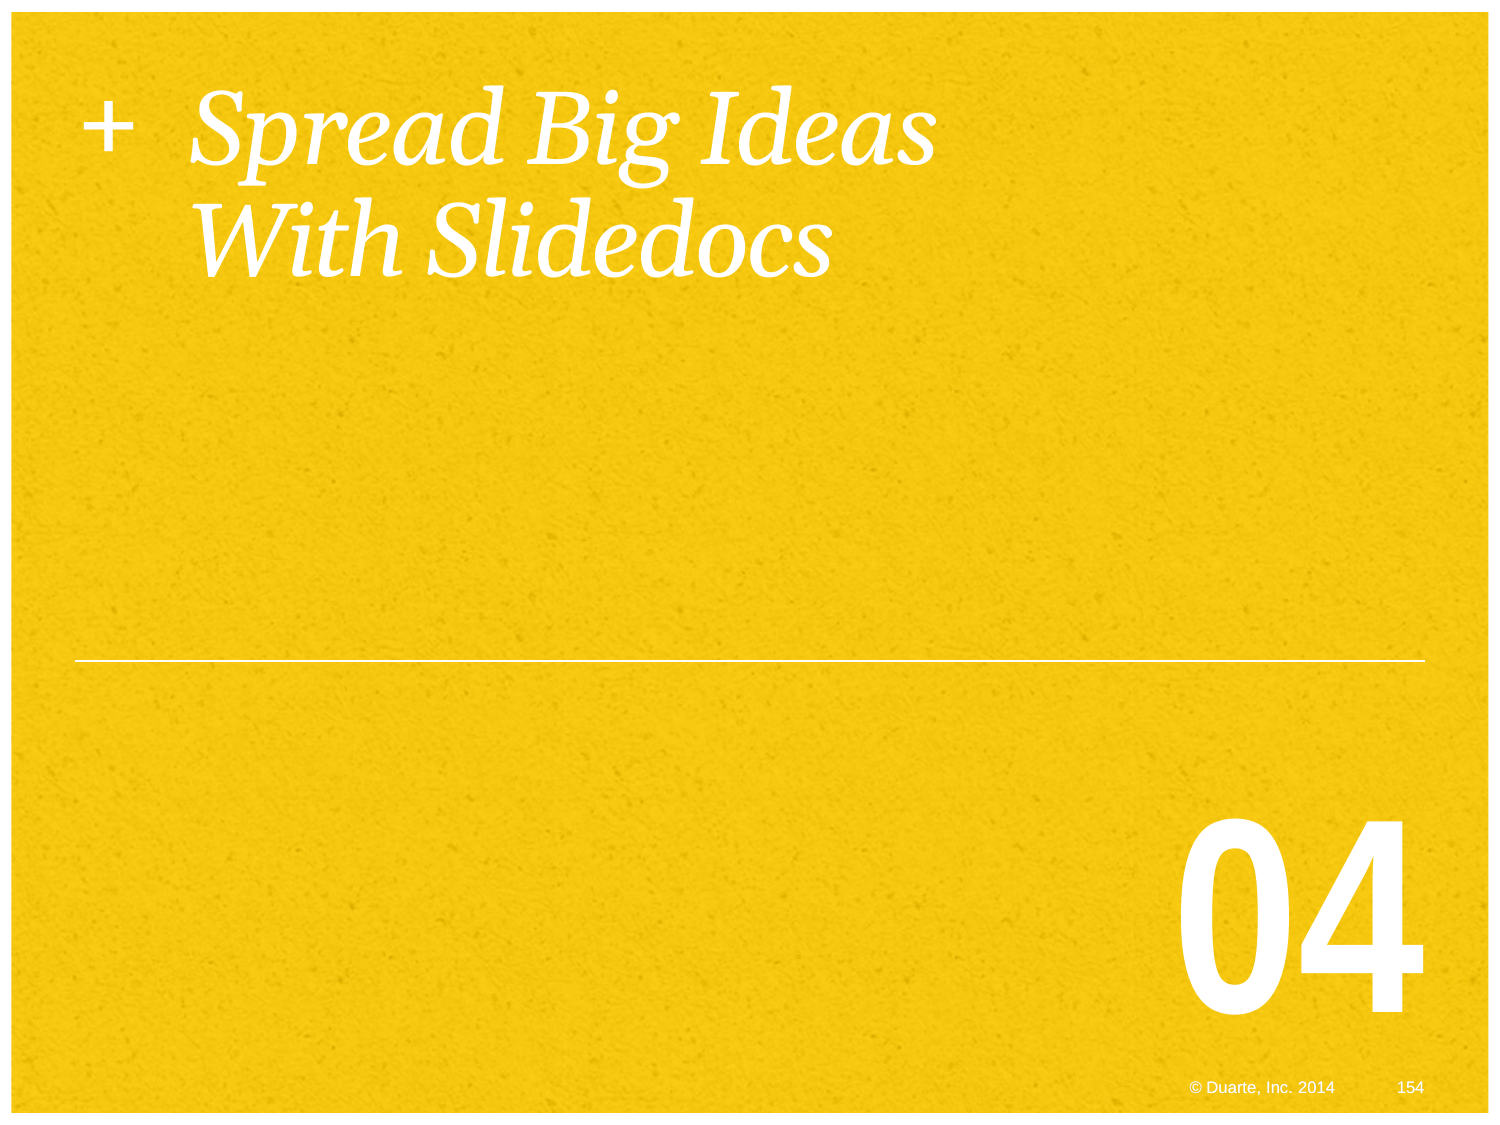

# Spread Big Ideas With Slidedocs
04